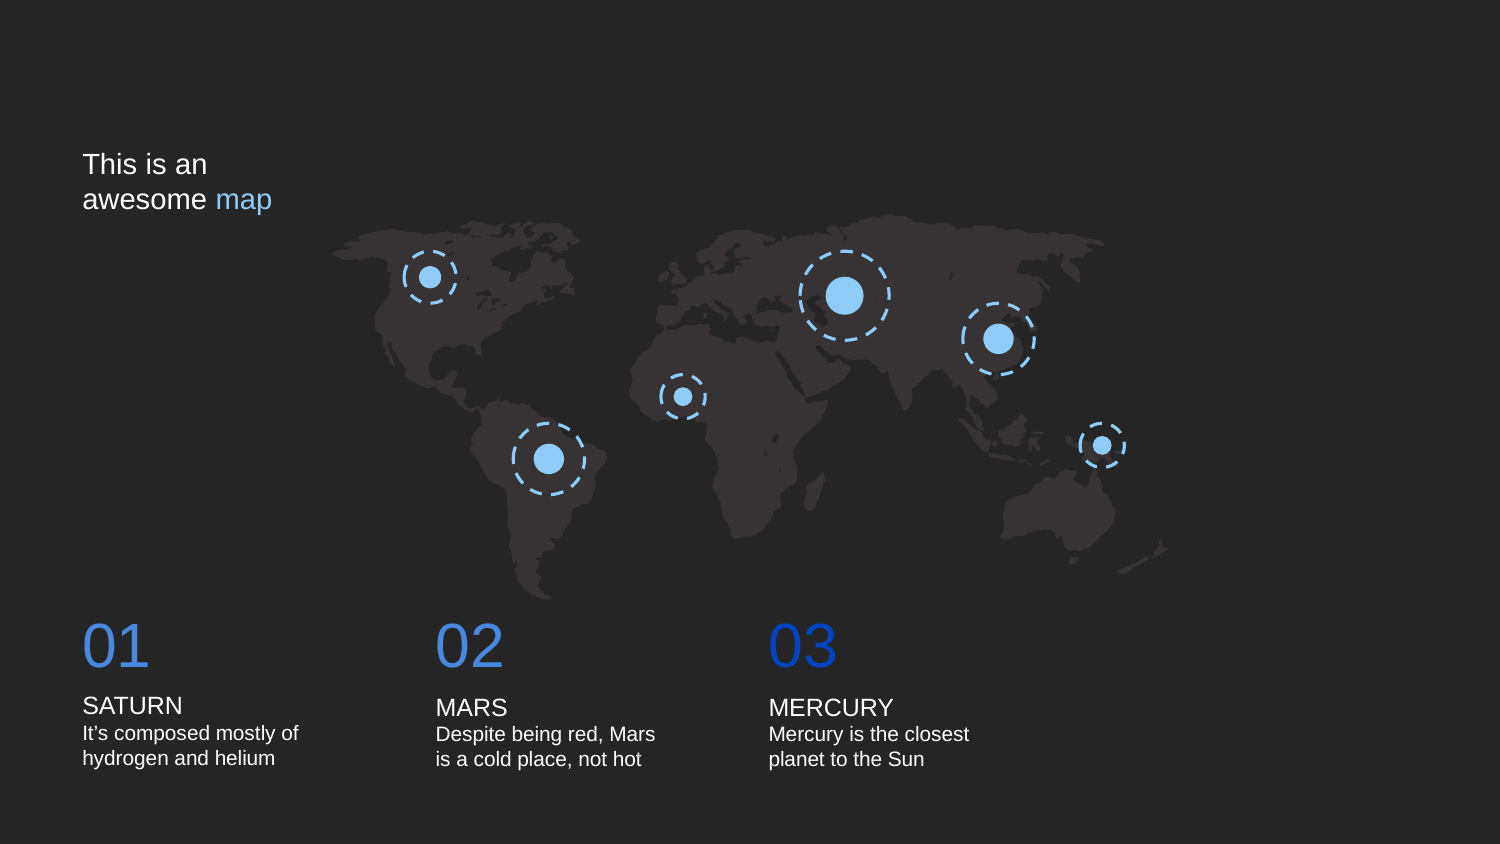

# This is an awesome map

01
02
03
SATURN
It’s composed mostly of hydrogen and helium

MERCURY
Mercury is the closest planet to the Sun
MARS
Despite being red, Mars is a cold place, not hot